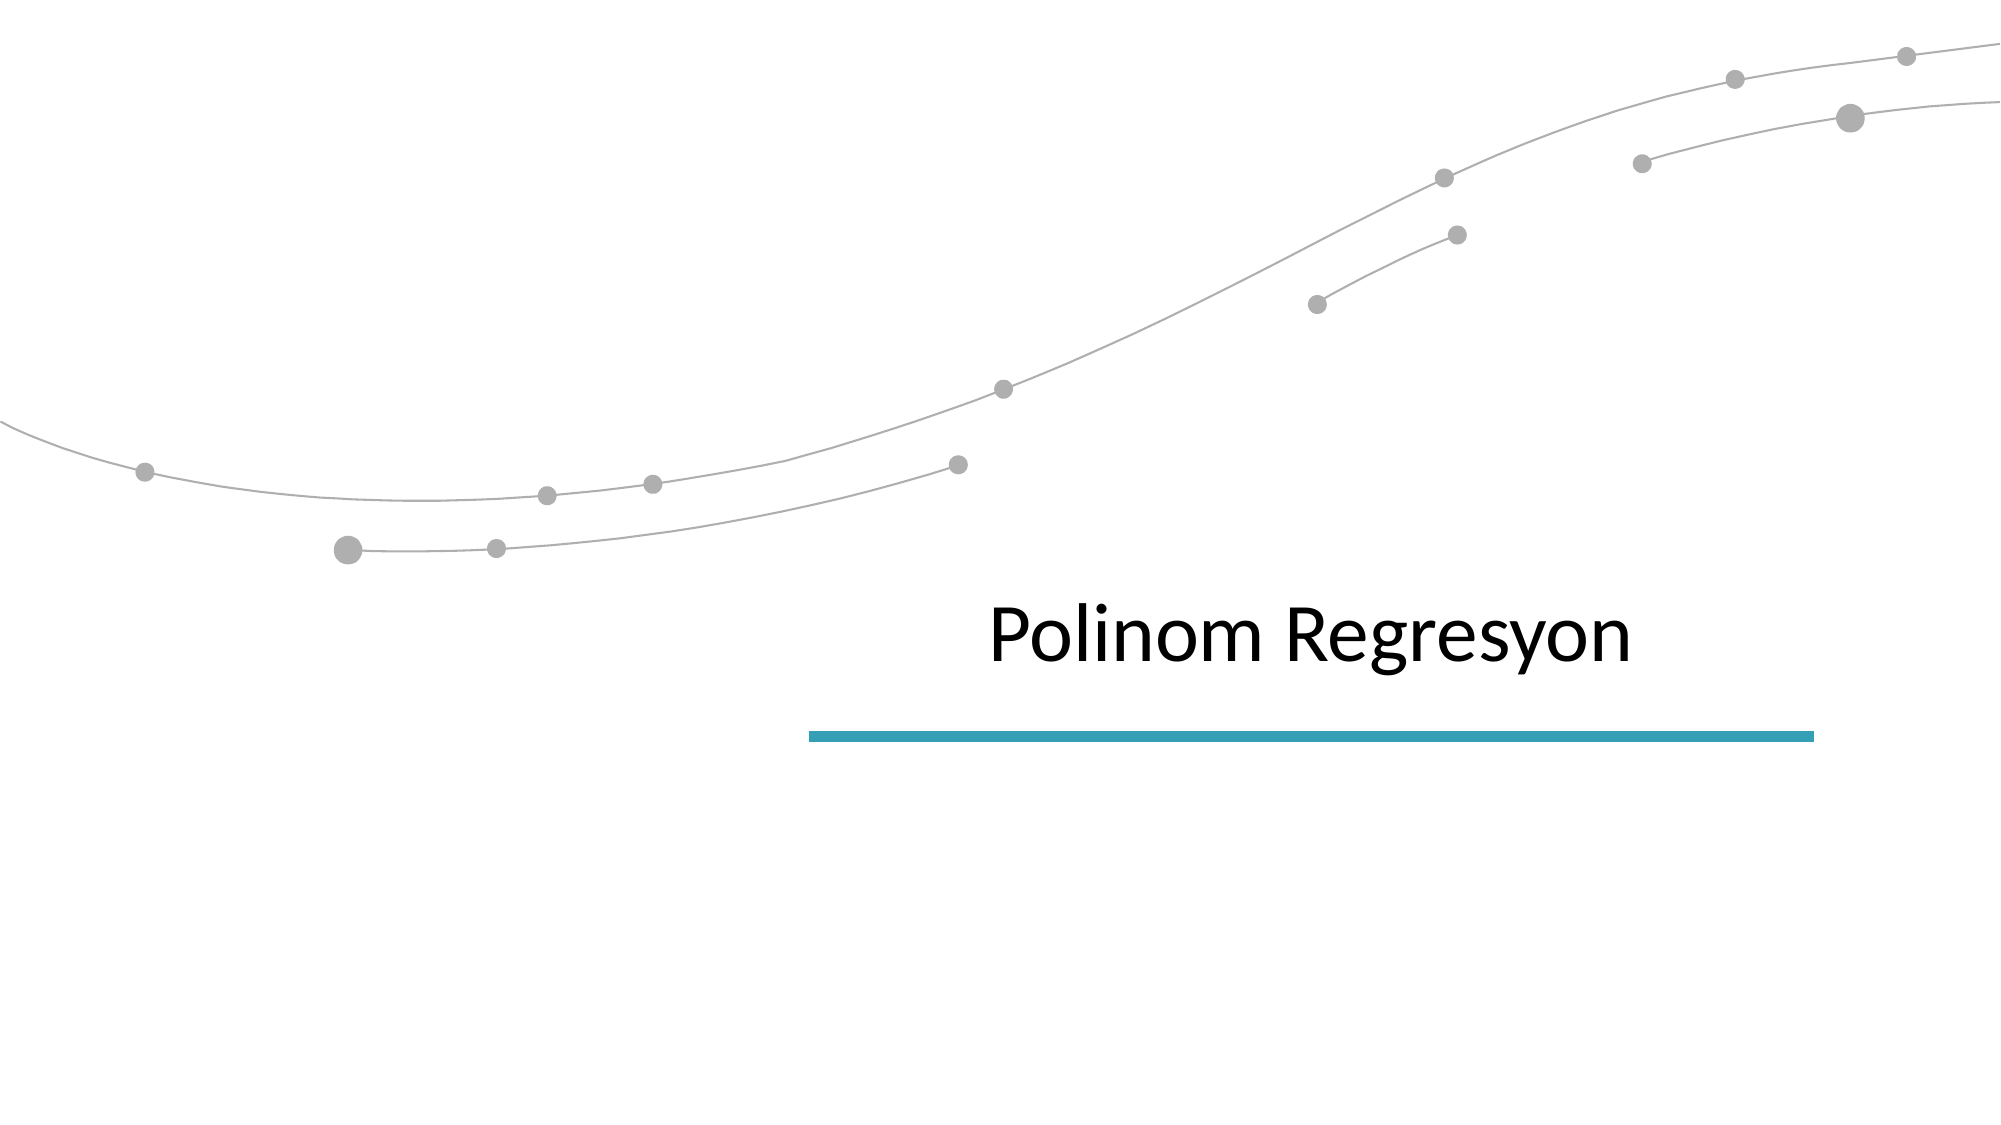

| Polinom Regresyon |
| --- |